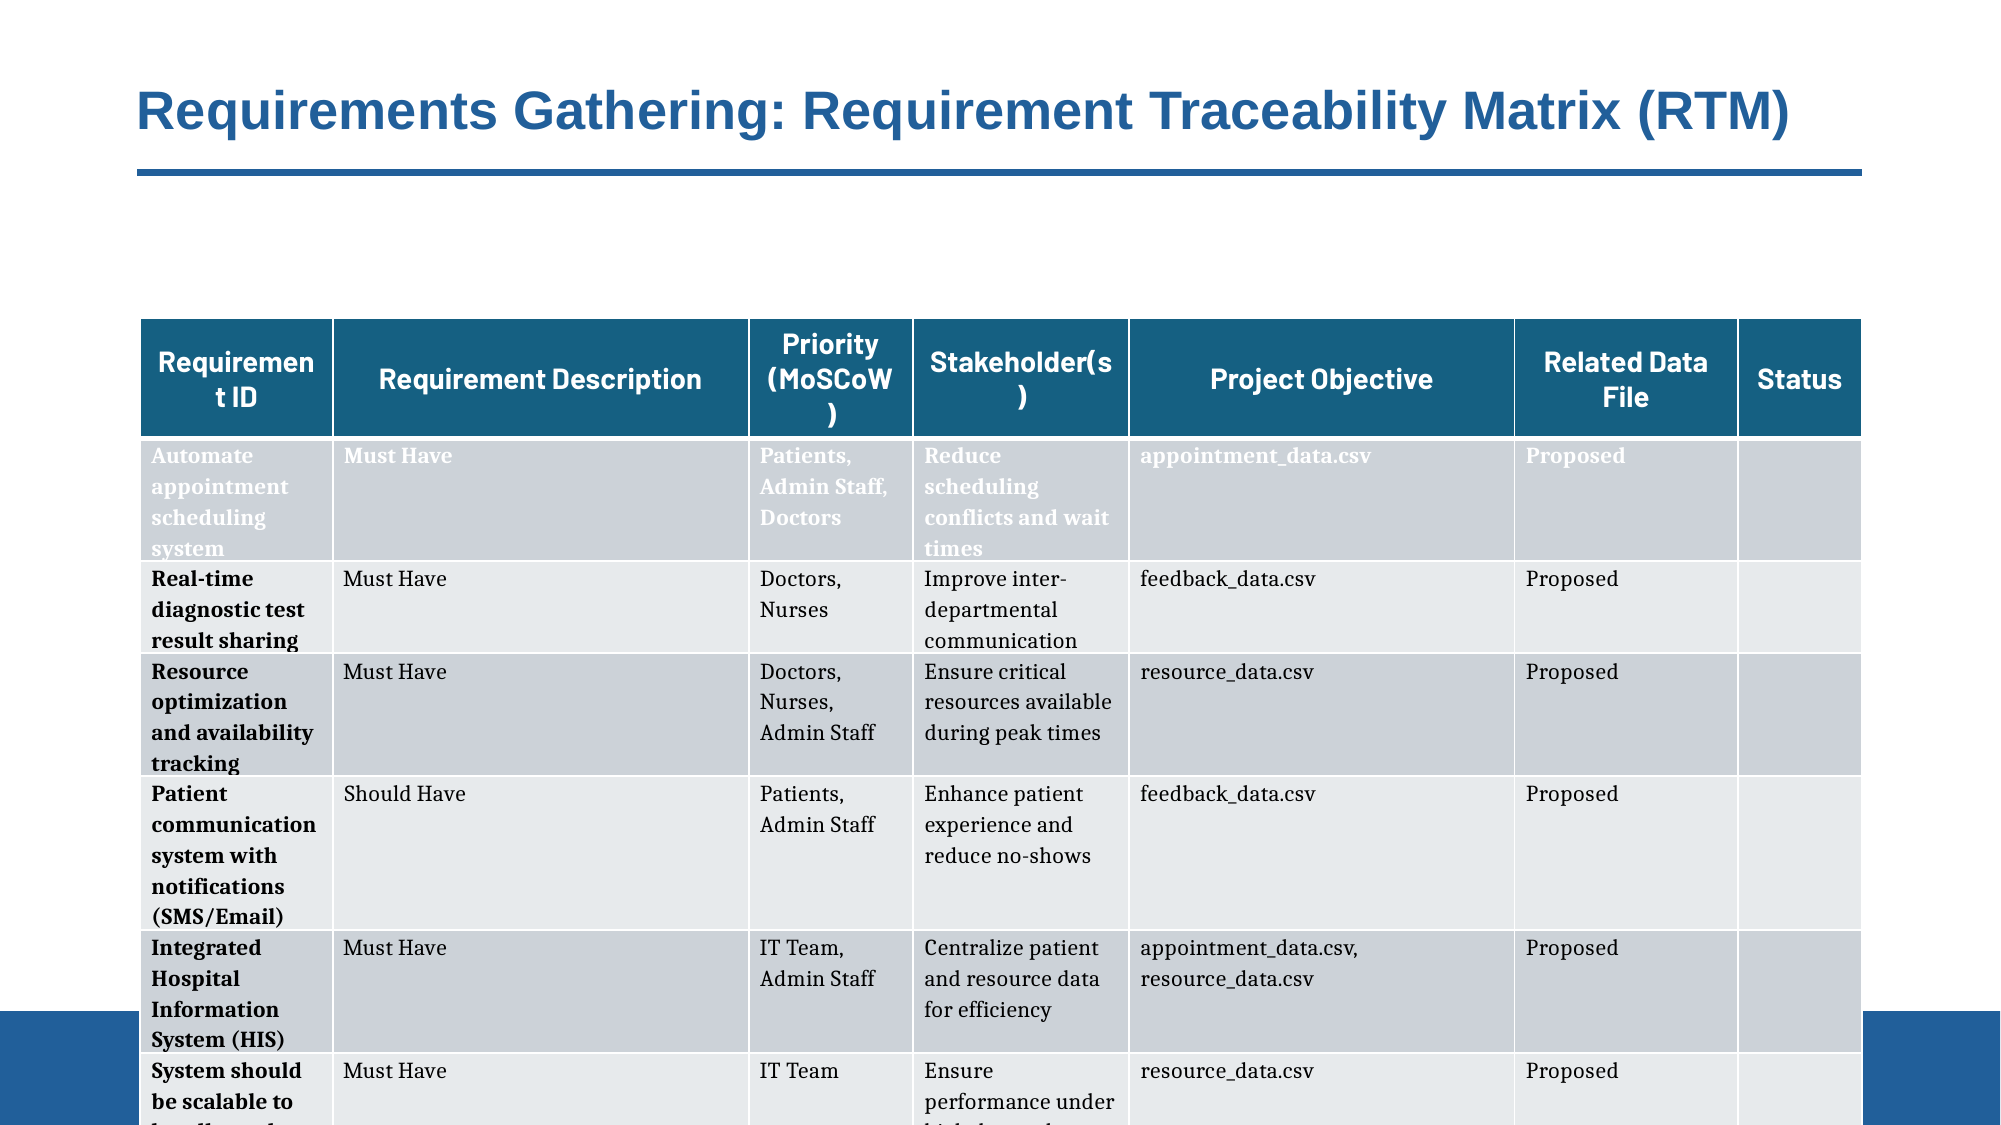

# Requirements Gathering: Requirement Traceability Matrix (RTM)
| Requirement ID | Requirement Description | Priority (MoSCoW) | Stakeholder(s) | Project Objective | Related Data File | Status |
| --- | --- | --- | --- | --- | --- | --- |
| Automate appointment scheduling system | Must Have | Patients, Admin Staff, Doctors | Reduce scheduling conflicts and wait times | appointment\_data.csv | Proposed |  |
| Real-time diagnostic test result sharing | Must Have | Doctors, Nurses | Improve inter-departmental communication | feedback\_data.csv | Proposed |  |
| Resource optimization and availability tracking | Must Have | Doctors, Nurses, Admin Staff | Ensure critical resources available during peak times | resource\_data.csv | Proposed |  |
| Patient communication system with notifications (SMS/Email) | Should Have | Patients, Admin Staff | Enhance patient experience and reduce no-shows | feedback\_data.csv | Proposed |  |
| Integrated Hospital Information System (HIS) | Must Have | IT Team, Admin Staff | Centralize patient and resource data for efficiency | appointment\_data.csv, resource\_data.csv | Proposed |  |
| System should be scalable to handle peak loads | Must Have | IT Team | Ensure performance under high demand | resource\_data.csv | Proposed |  |
| System should comply with healthcare regulations (HIPAA) | Must Have | IT Manager, Admin Staff | Ensure data privacy and security | feedback\_data.csv | Proposed |  |
| System should have 99.9% uptime availability | Should Have | IT Manager | Improve system reliability | resource\_data.csv | Proposed |  |
| System should provide user-friendly interfaces | Should Have | Patients, Admin Staff | Improve usability for patients and staff | feedback\_data.csv | Proposed |  |